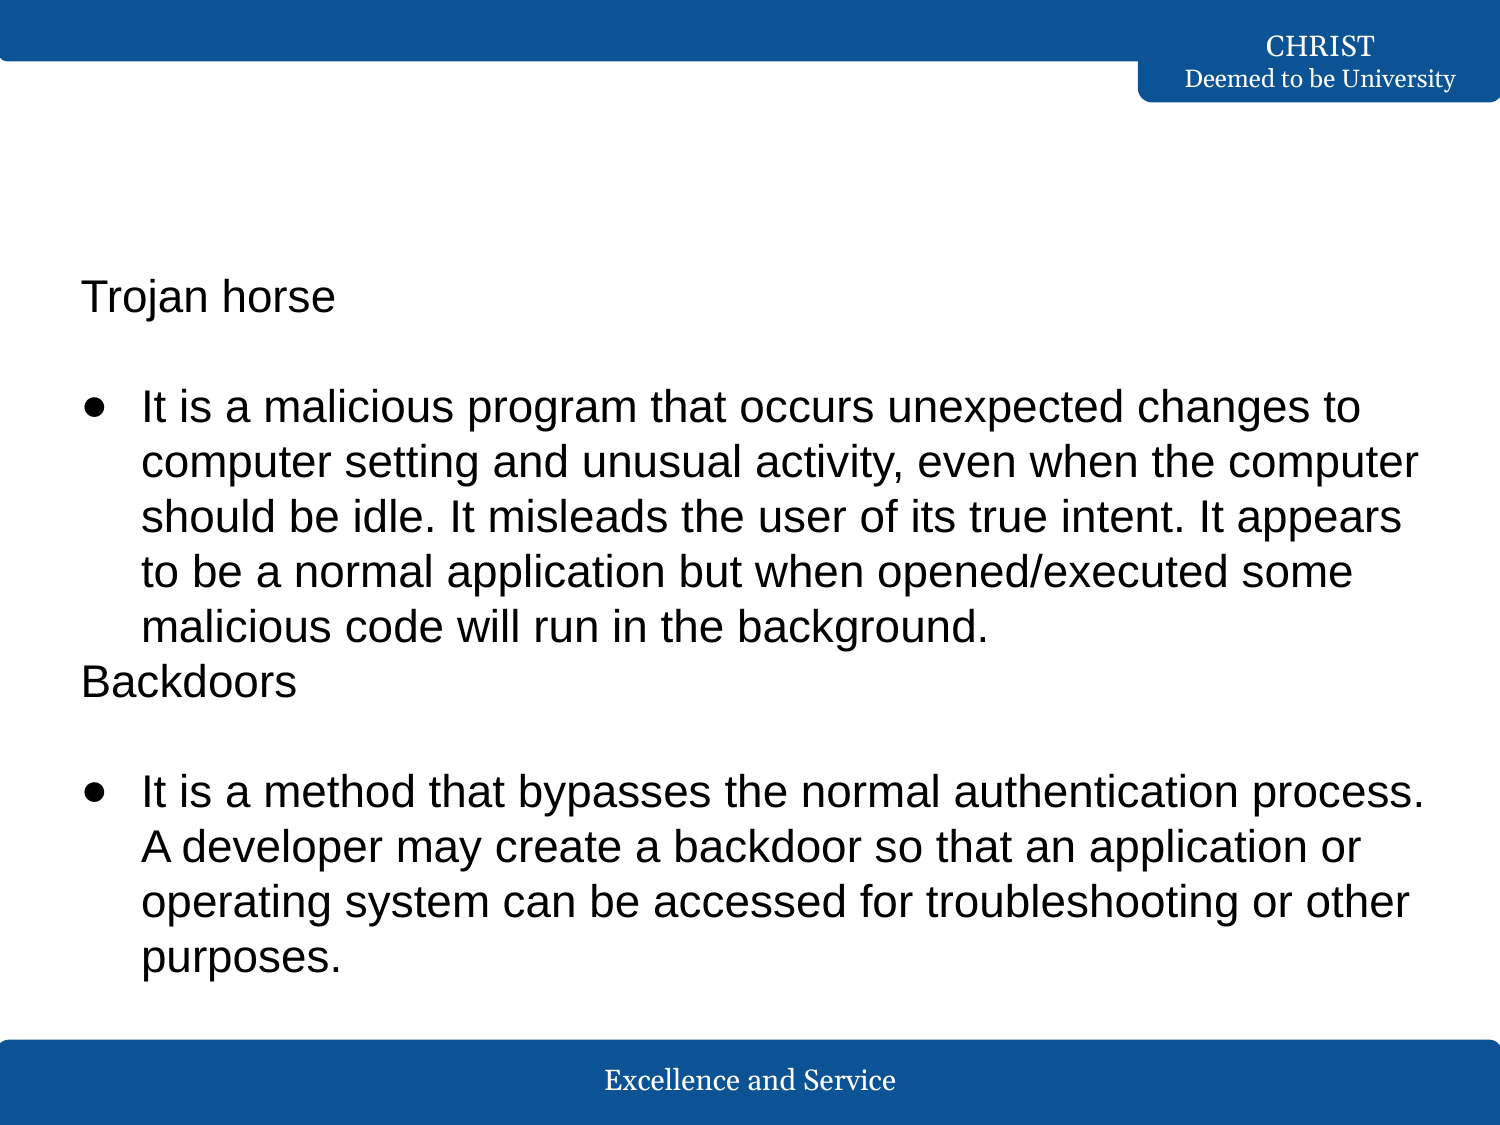

#
Trojan horse

It is a malicious program that occurs unexpected changes to computer setting and unusual activity, even when the computer should be idle. It misleads the user of its true intent. It appears to be a normal application but when opened/executed some malicious code will run in the background.
Backdoors

It is a method that bypasses the normal authentication process. A developer may create a backdoor so that an application or operating system can be accessed for troubleshooting or other purposes.